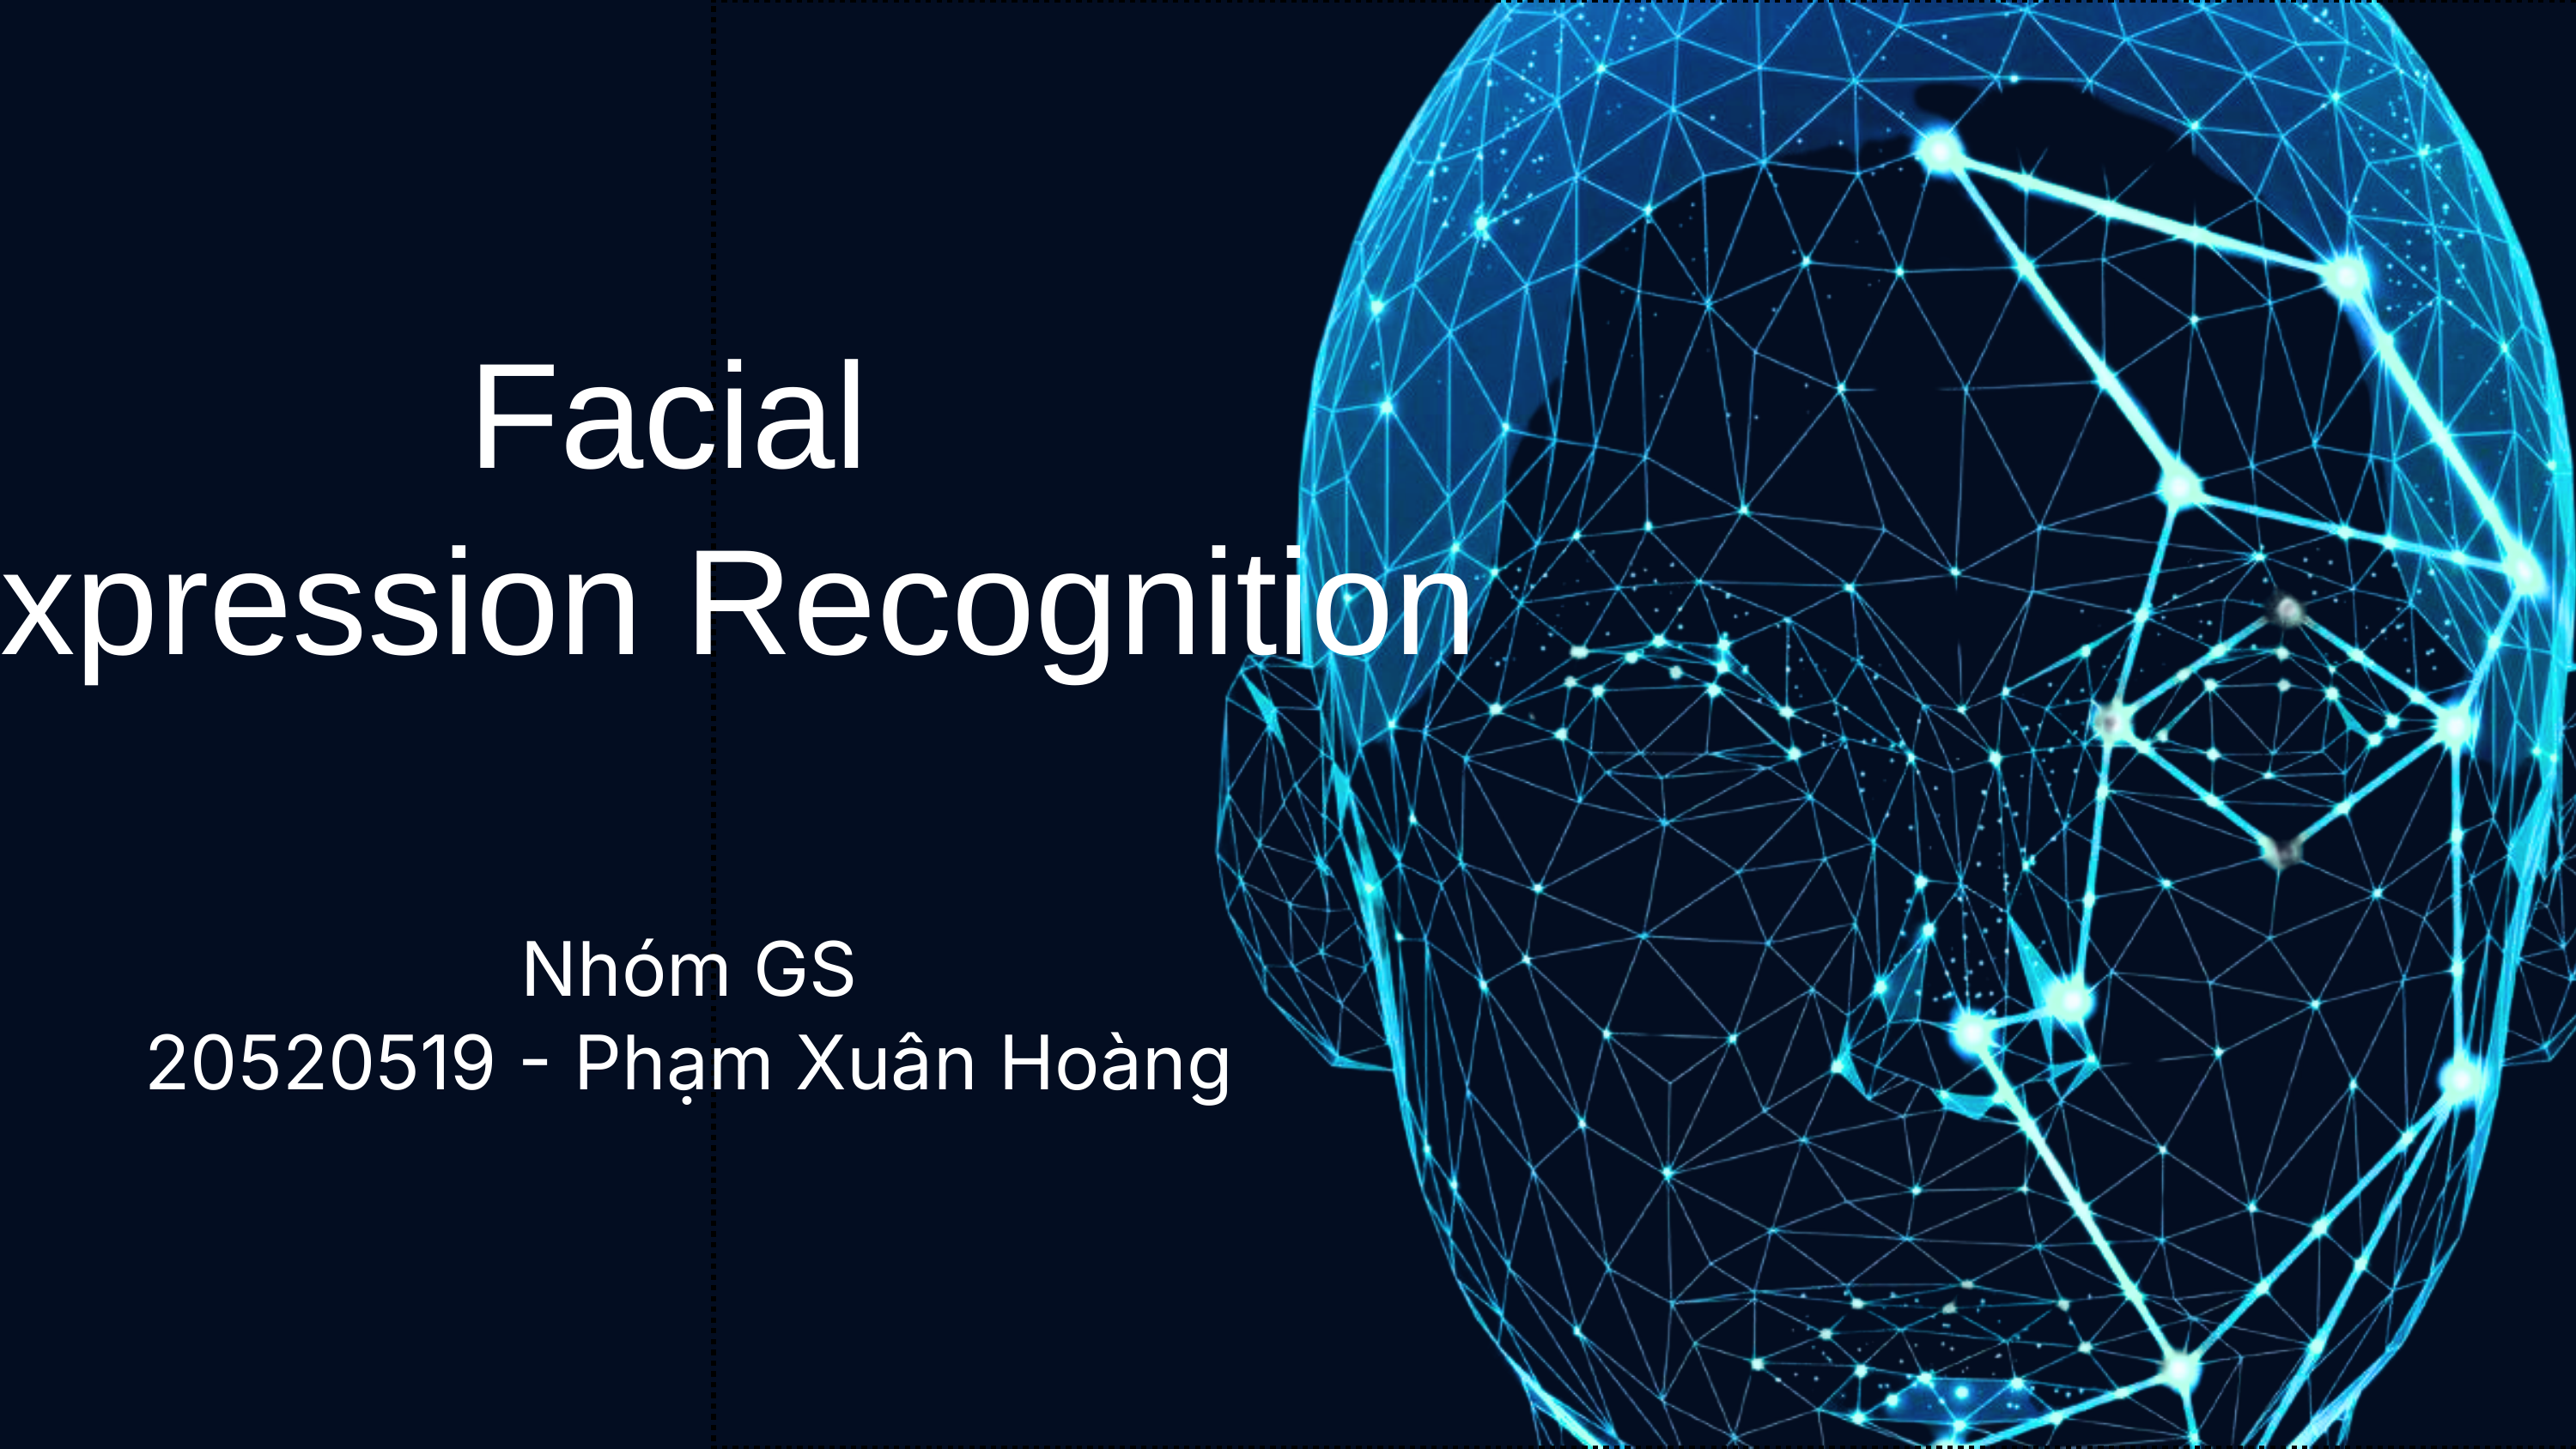

Facial
Expression Recognition
Nhóm GS
20520519 - Phạm Xuân Hoàng